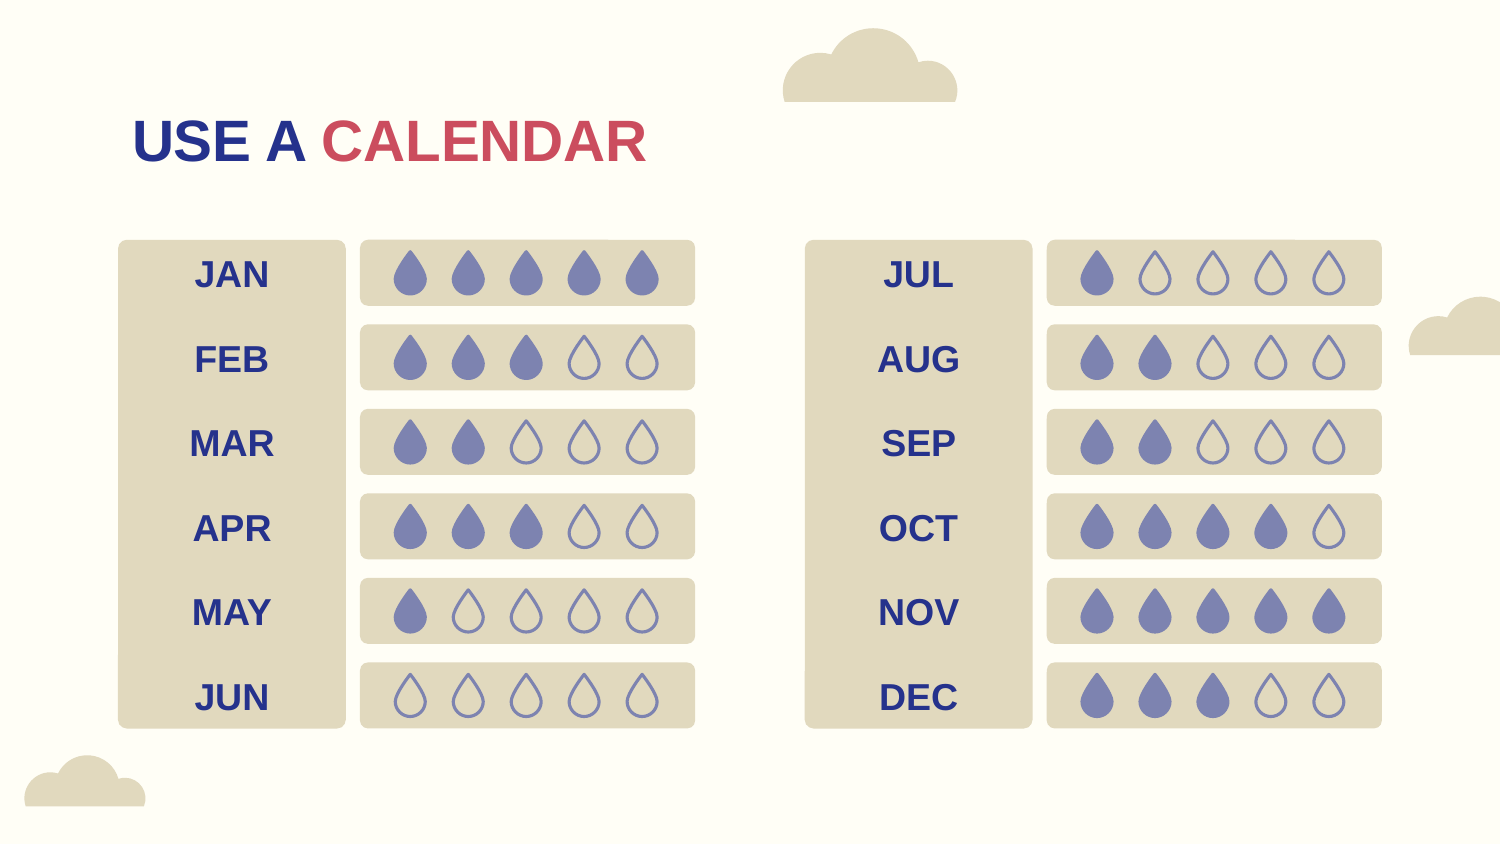

# USE A CALENDAR

JAN

JUL

FEB

AUG

MAR

SEP

APR

OCT

MAY

NOV

JUN

DEC